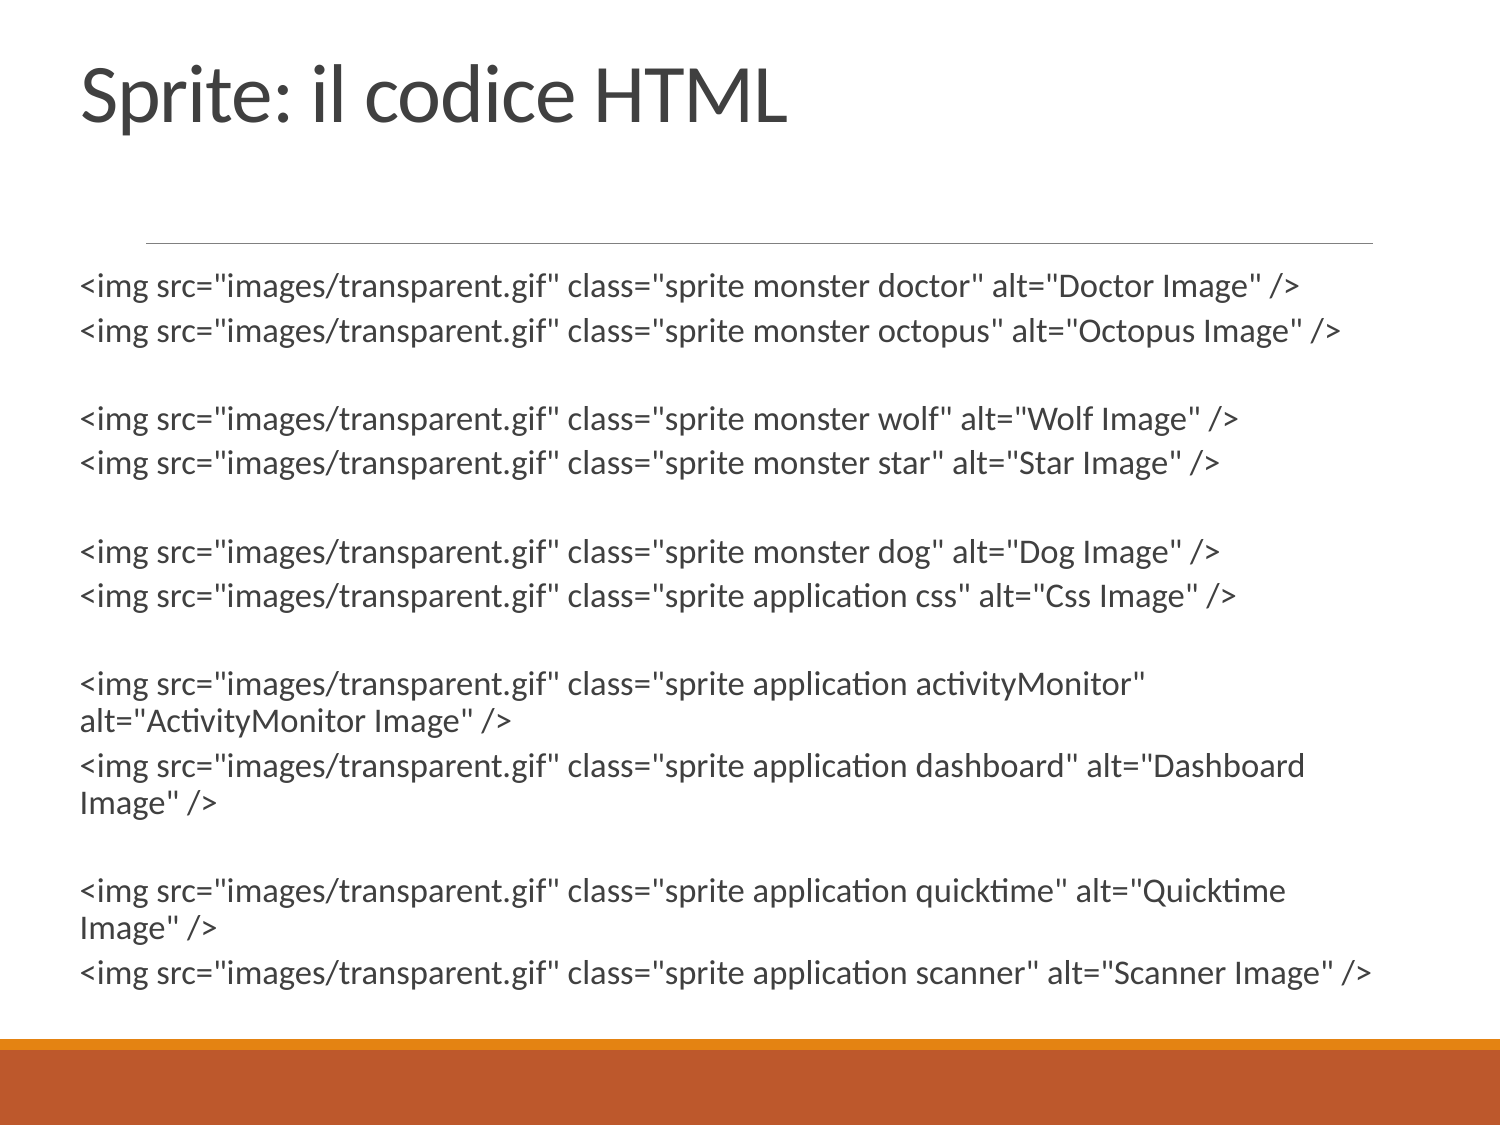

# Sprite: il codice HTML
<img src="images/transparent.gif" class="sprite monster doctor" alt="Doctor Image" />
<img src="images/transparent.gif" class="sprite monster octopus" alt="Octopus Image" />

<img src="images/transparent.gif" class="sprite monster wolf" alt="Wolf Image" />
<img src="images/transparent.gif" class="sprite monster star" alt="Star Image" />

<img src="images/transparent.gif" class="sprite monster dog" alt="Dog Image" />
<img src="images/transparent.gif" class="sprite application css" alt="Css Image" />

<img src="images/transparent.gif" class="sprite application activityMonitor" alt="ActivityMonitor Image" />
<img src="images/transparent.gif" class="sprite application dashboard" alt="Dashboard Image" />

<img src="images/transparent.gif" class="sprite application quicktime" alt="Quicktime Image" />
<img src="images/transparent.gif" class="sprite application scanner" alt="Scanner Image" />